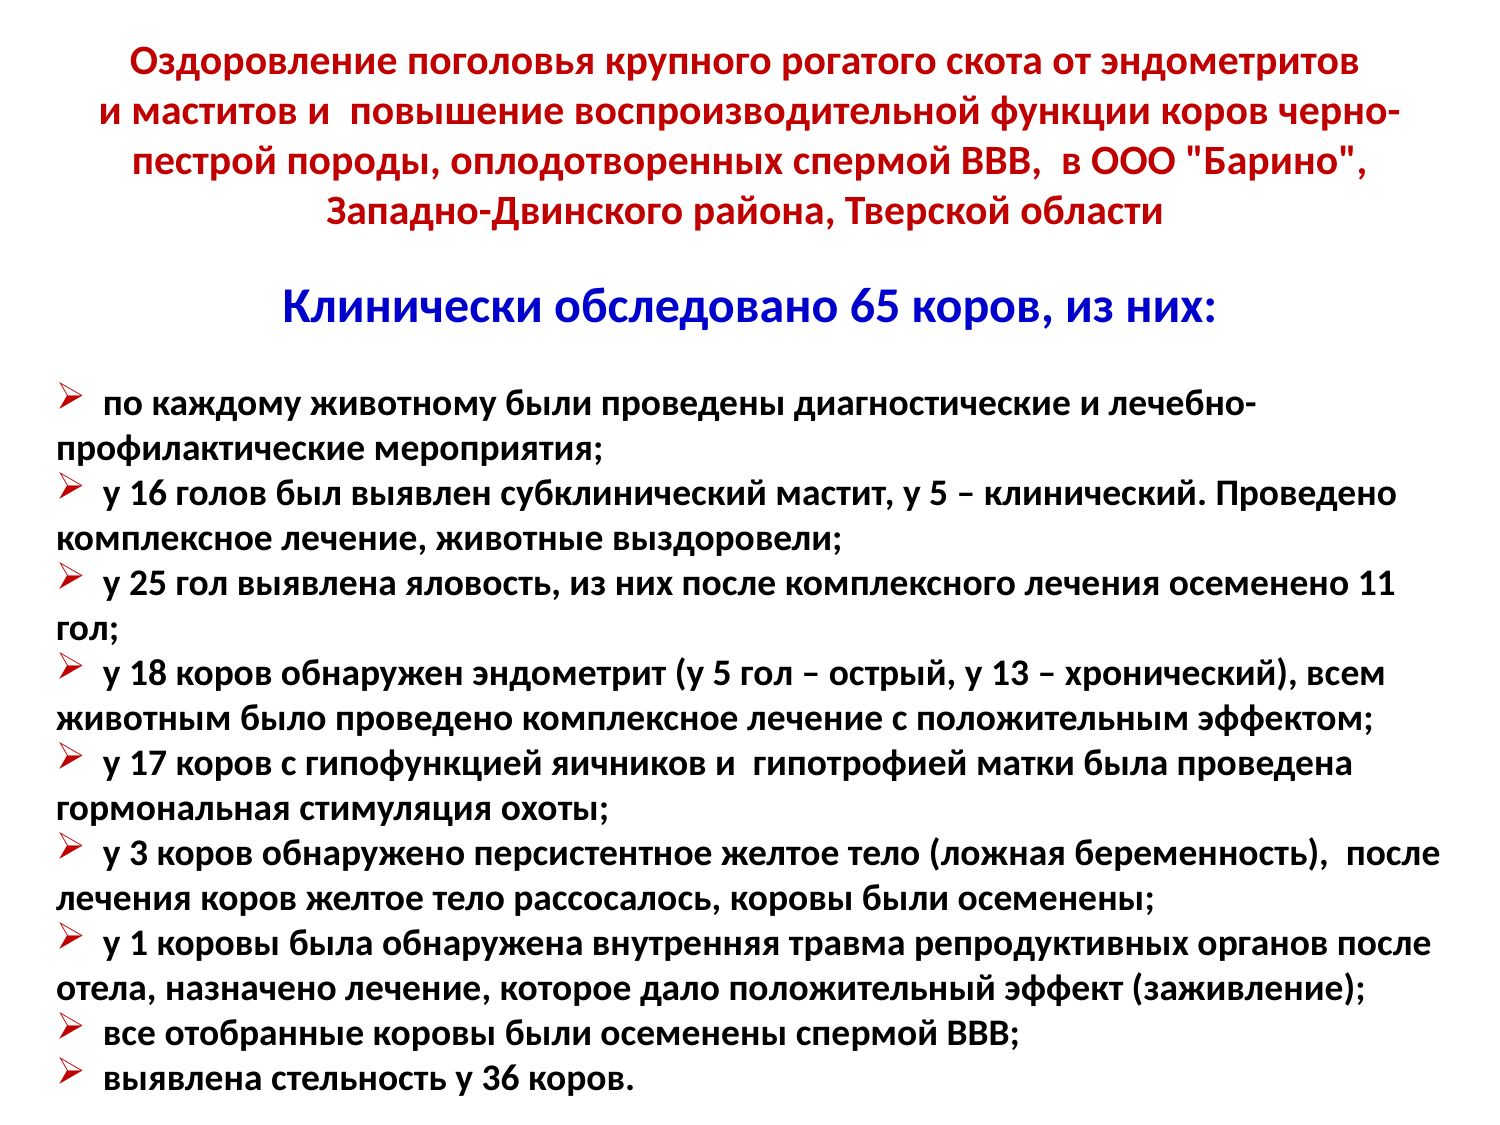

Оздоровление поголовья крупного рогатого скота от эндометритов
и маститов и  повышение воспроизводительной функции коров черно-пестрой породы, оплодотворенных спермой ВВВ,  в ООО "Барино", Западно-Двинского района, Тверской области

Клинически обследовано 65 коров, из них:

  по каждому животному были проведены диагностические и лечебно-профилактические мероприятия;
  у 16 голов был выявлен субклинический мастит, у 5 – клинический. Проведено комплексное лечение, животные выздоровели;
  у 25 гол выявлена яловость, из них после комплексного лечения осеменено 11 гол;
  у 18 коров обнаружен эндометрит (у 5 гол – острый, у 13 – хронический), всем животным было проведено комплексное лечение с положительным эффектом;
  у 17 коров с гипофункцией яичников и  гипотрофией матки была проведена гормональная стимуляция охоты;
  у 3 коров обнаружено персистентное желтое тело (ложная беременность),  после лечения коров желтое тело рассосалось, коровы были осеменены;
  у 1 коровы была обнаружена внутренняя травма репродуктивных органов после отела, назначено лечение, которое дало положительный эффект (заживление);
  все отобранные коровы были осеменены спермой ВВВ;
  выявлена стельность у 36 коров.